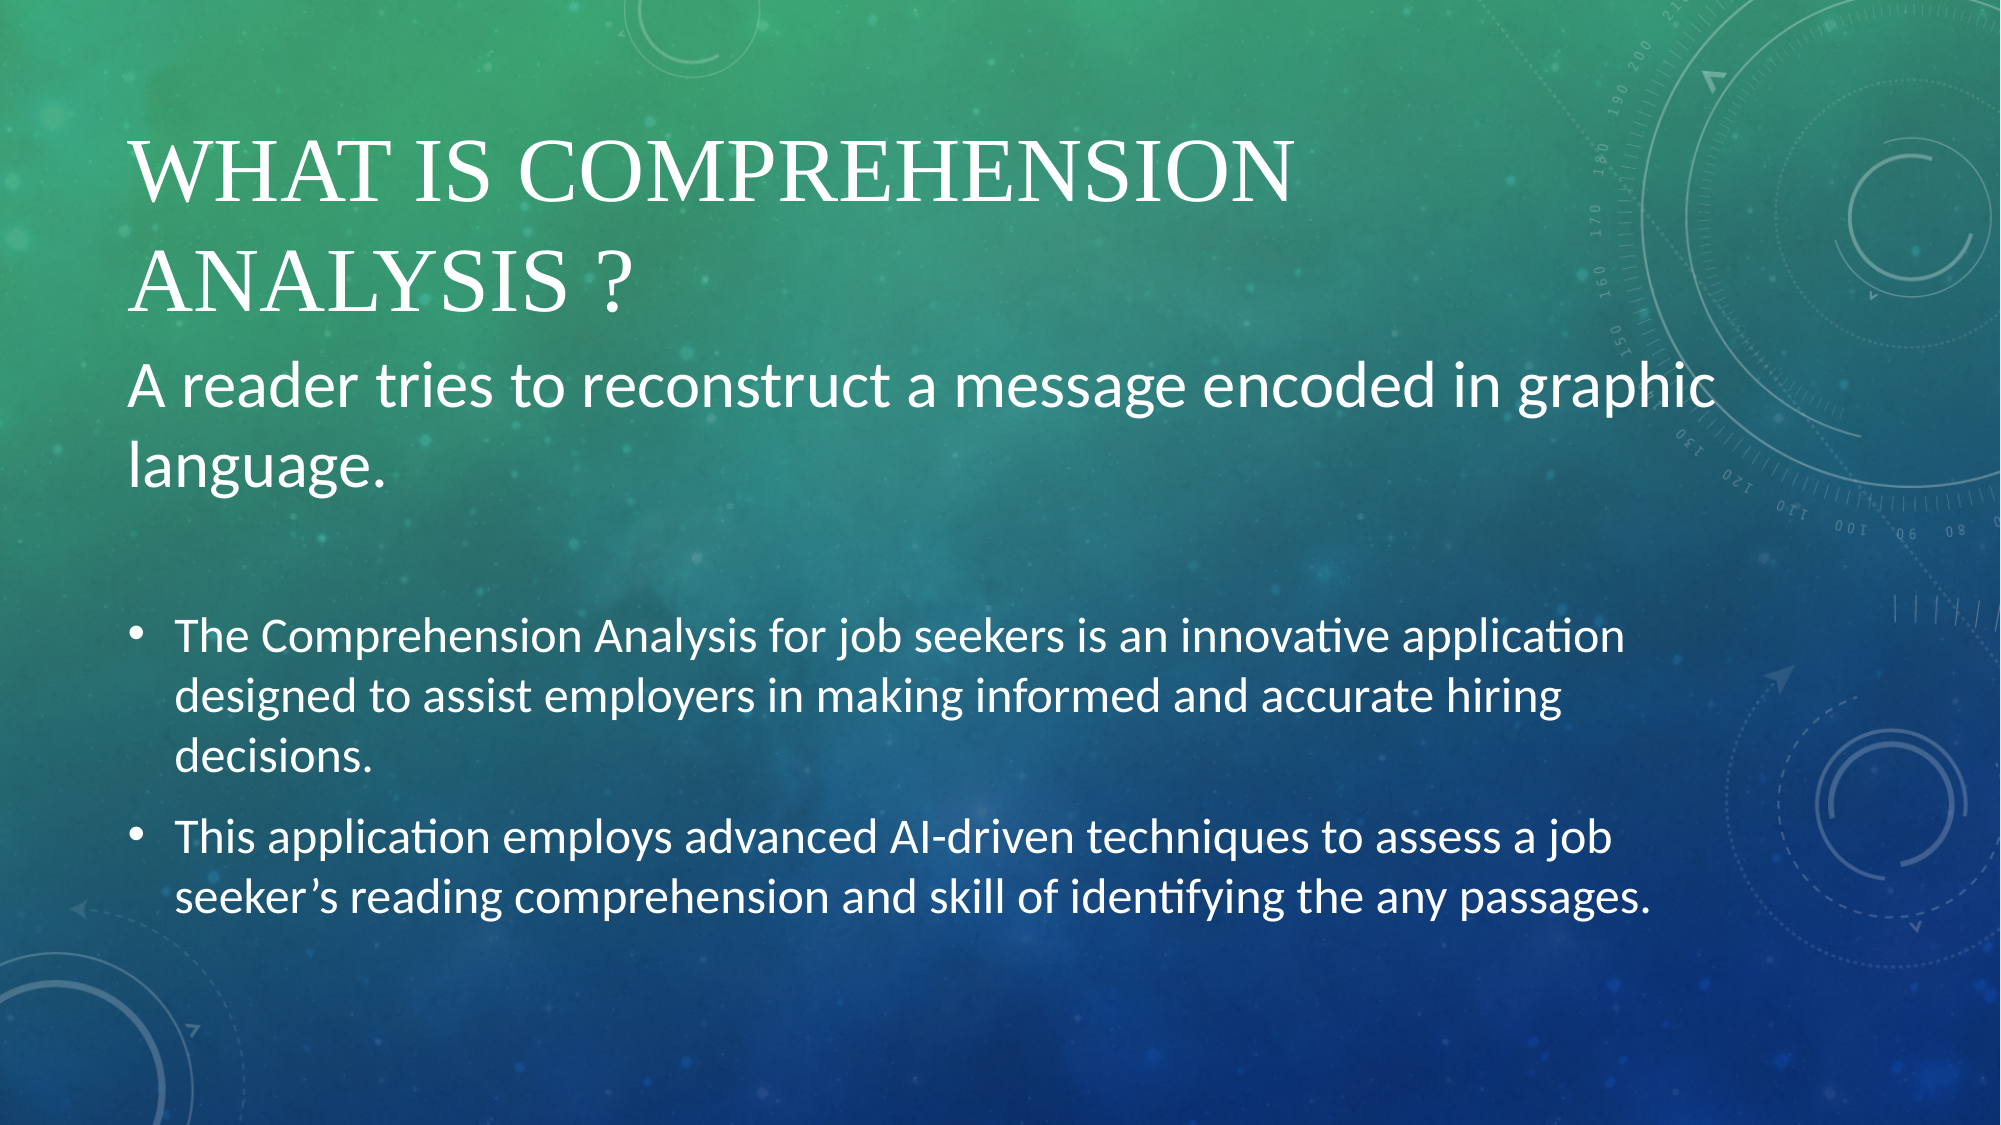

# What is Comprehension Analysis ?
A reader tries to reconstruct a message encoded in graphic language.

The Comprehension Analysis for job seekers is an innovative application designed to assist employers in making informed and accurate hiring decisions.
This application employs advanced AI-driven techniques to assess a job seeker’s reading comprehension and skill of identifying the any passages.